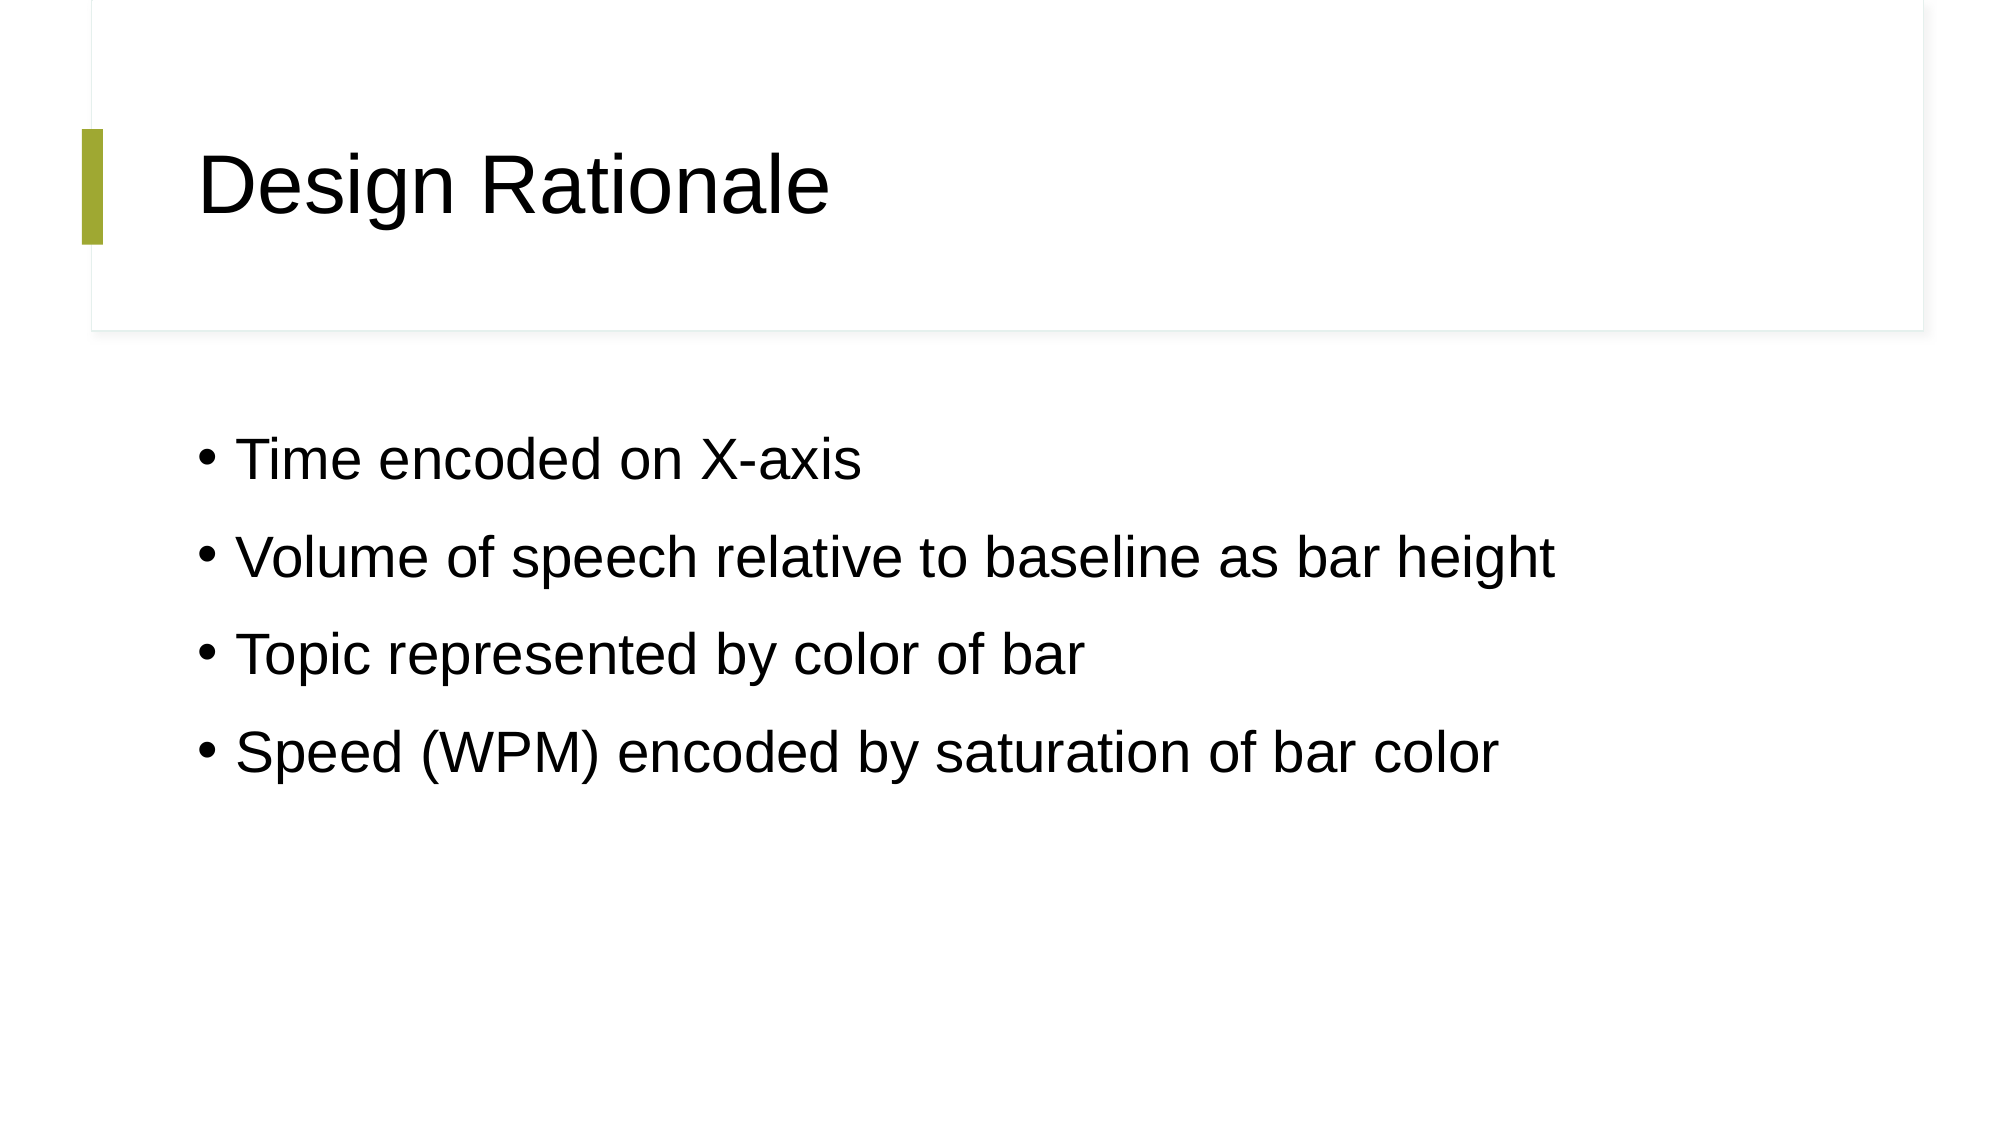

# Design Rationale
Time encoded on X-axis
Volume of speech relative to baseline as bar height
Topic represented by color of bar
Speed (WPM) encoded by saturation of bar color